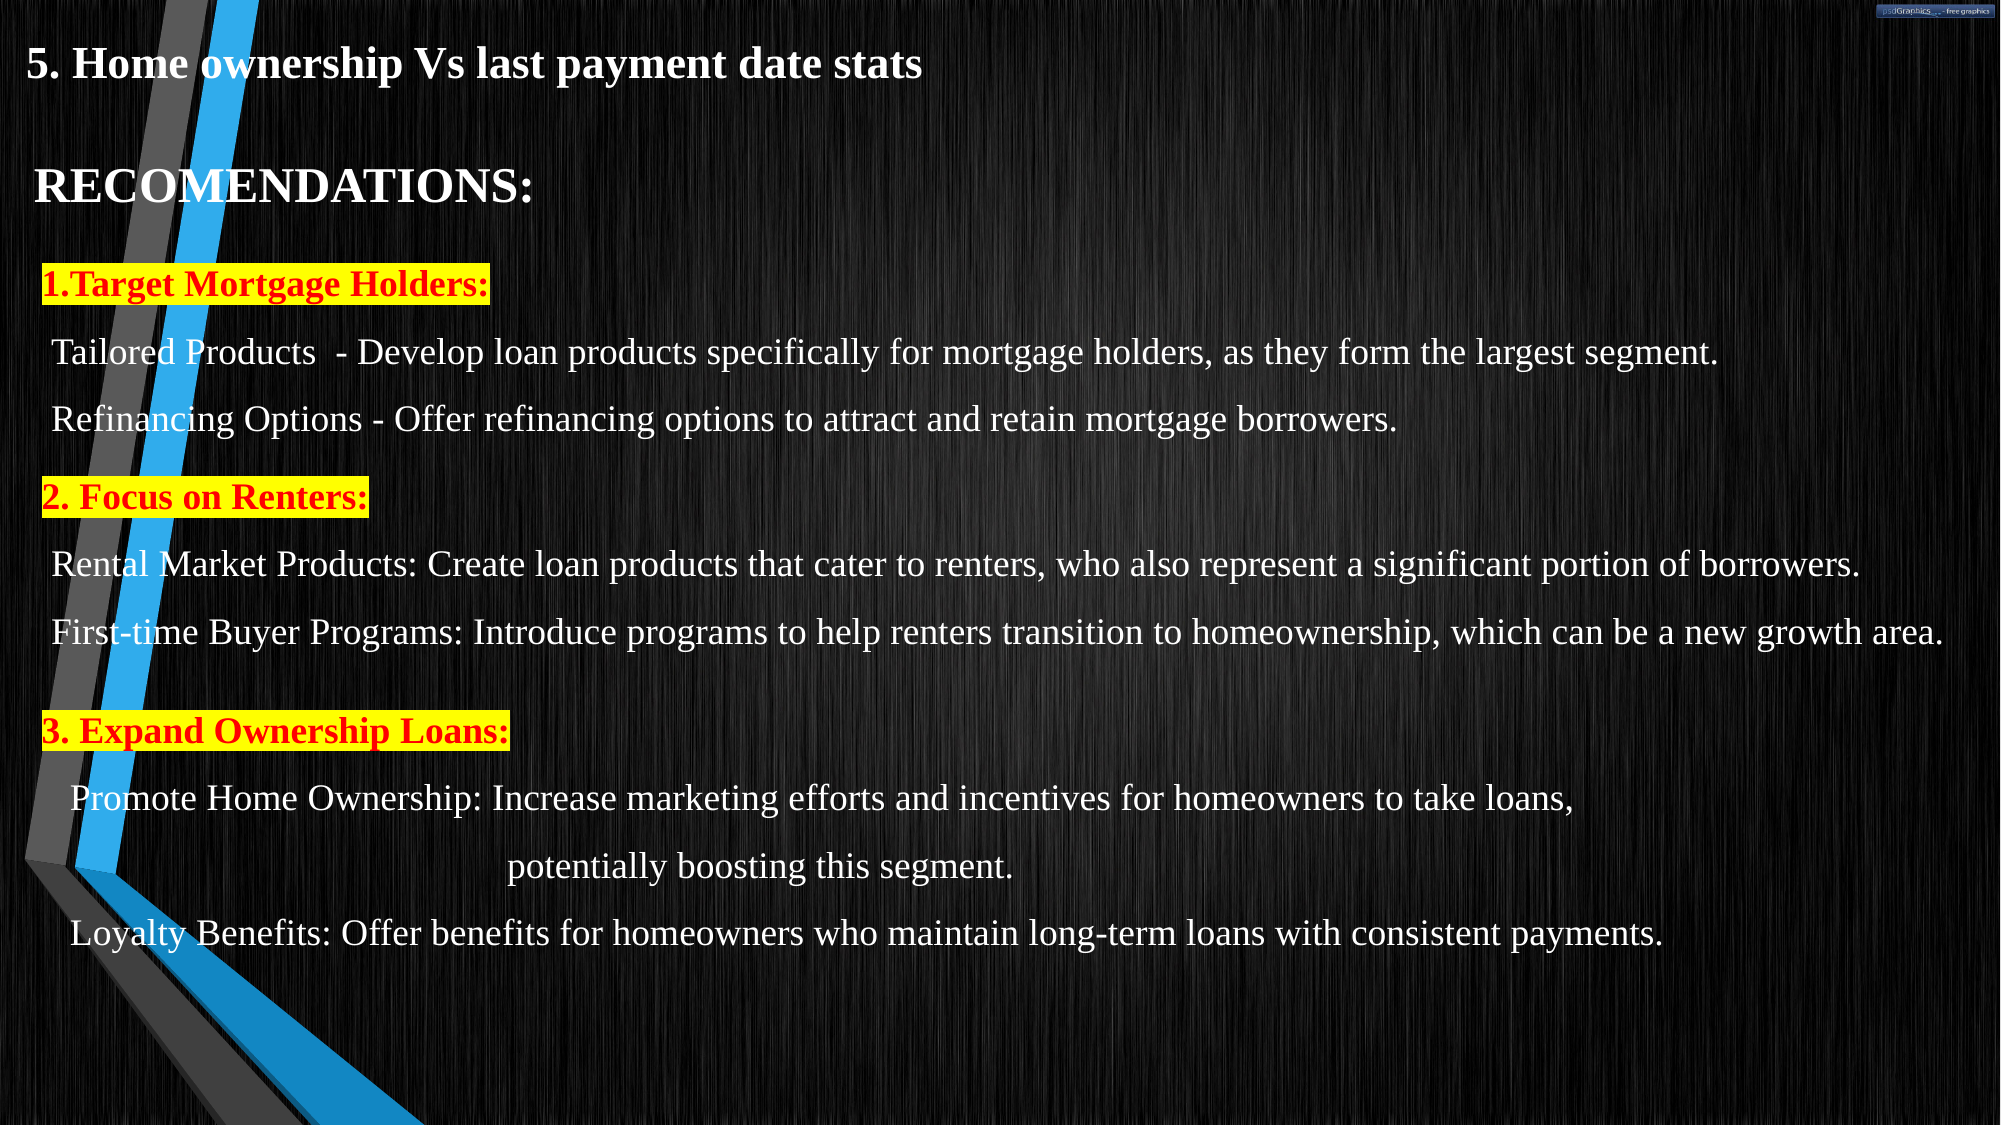

5. Home ownership Vs last payment date stats
RECOMENDATIONS:
1.Target Mortgage Holders:
 Tailored Products  - Develop loan products specifically for mortgage holders, as they form the largest segment.
 Refinancing Options - Offer refinancing options to attract and retain mortgage borrowers.

2. Focus on Renters:
 Rental Market Products: Create loan products that cater to renters, who also represent a significant portion of borrowers.
 First-time Buyer Programs: Introduce programs to help renters transition to homeownership, which can be a new growth area.

3. Expand Ownership Loans:
   Promote Home Ownership: Increase marketing efforts and incentives for homeowners to take loans,
                                                 potentially boosting this segment.
   Loyalty Benefits: Offer benefits for homeowners who maintain long-term loans with consistent payments.